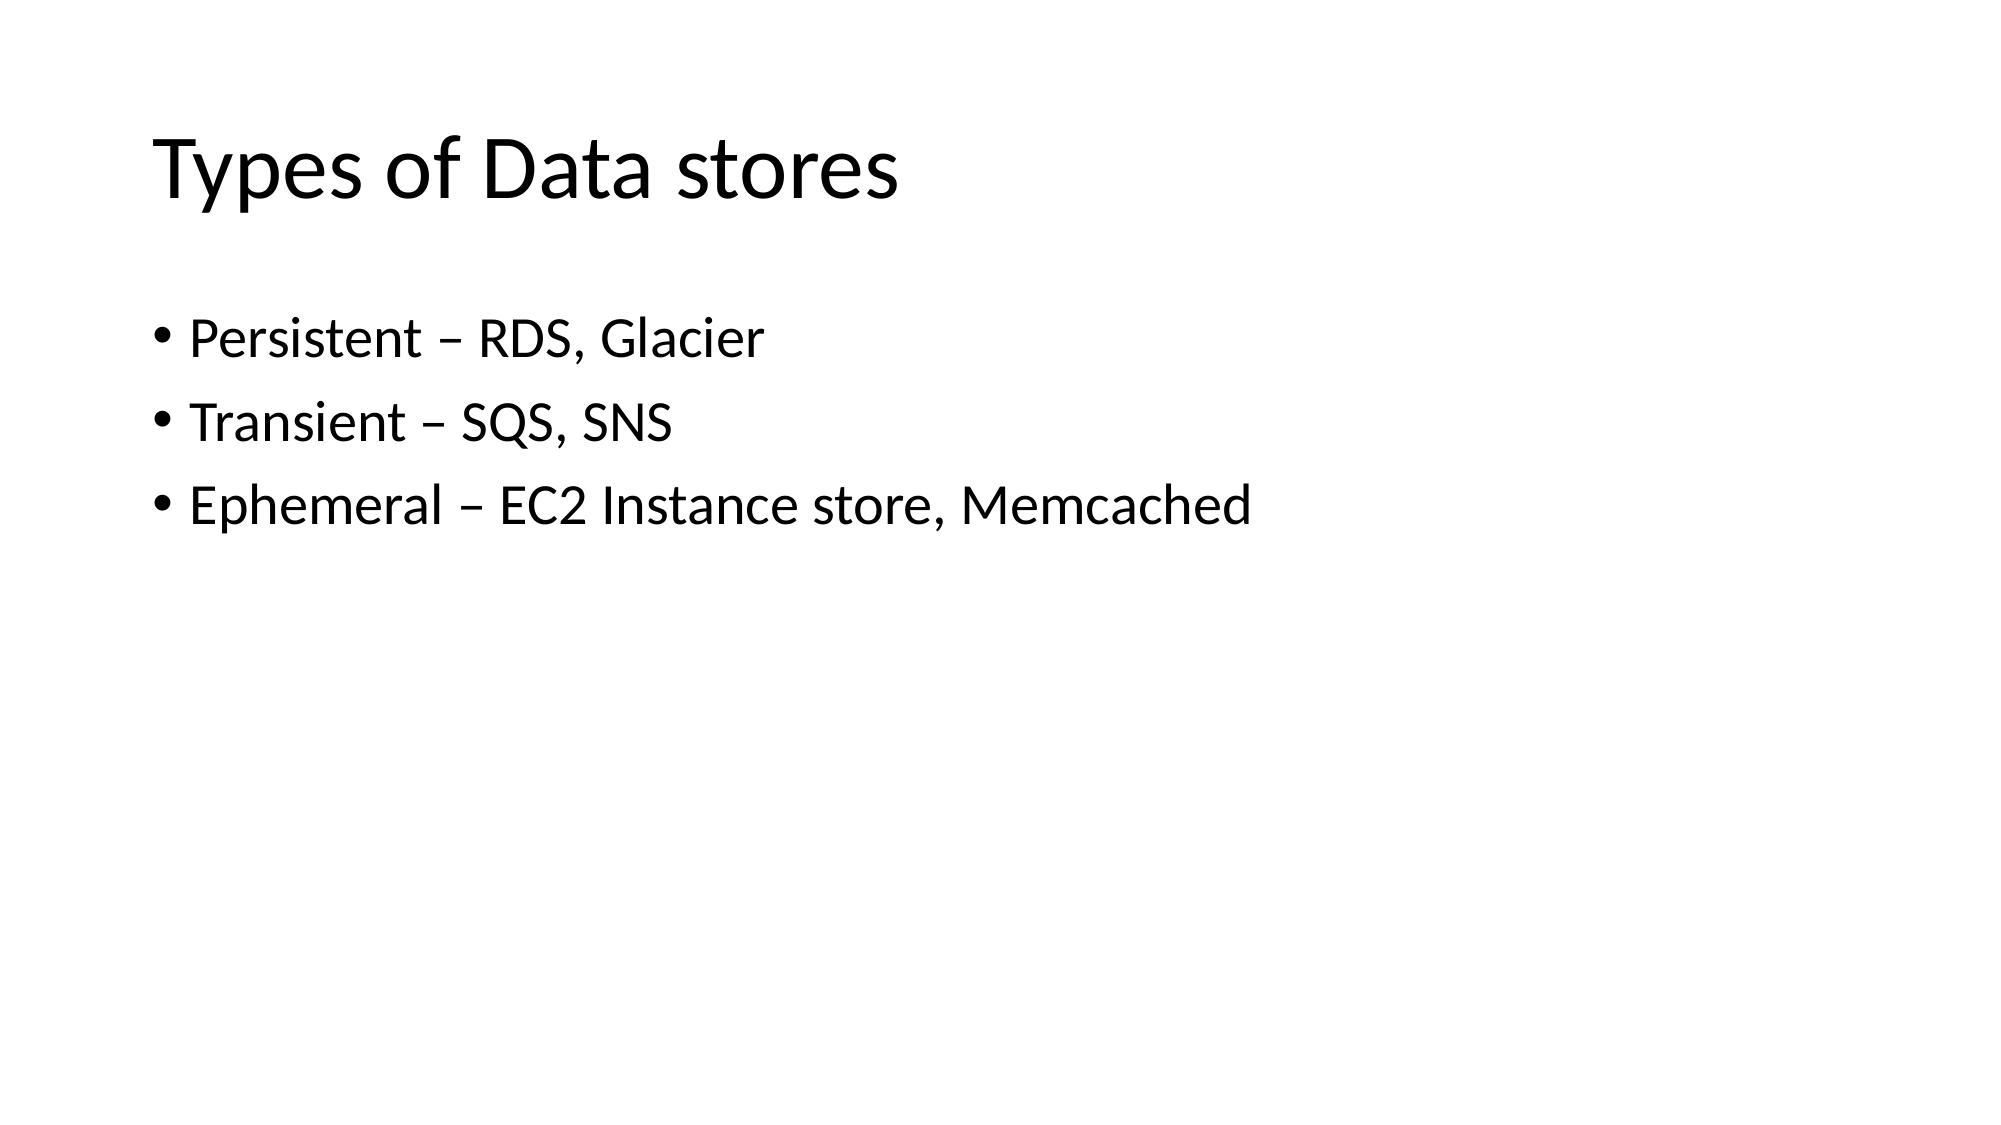

# Types of Data stores
Persistent – RDS, Glacier
Transient – SQS, SNS
Ephemeral – EC2 Instance store, Memcached